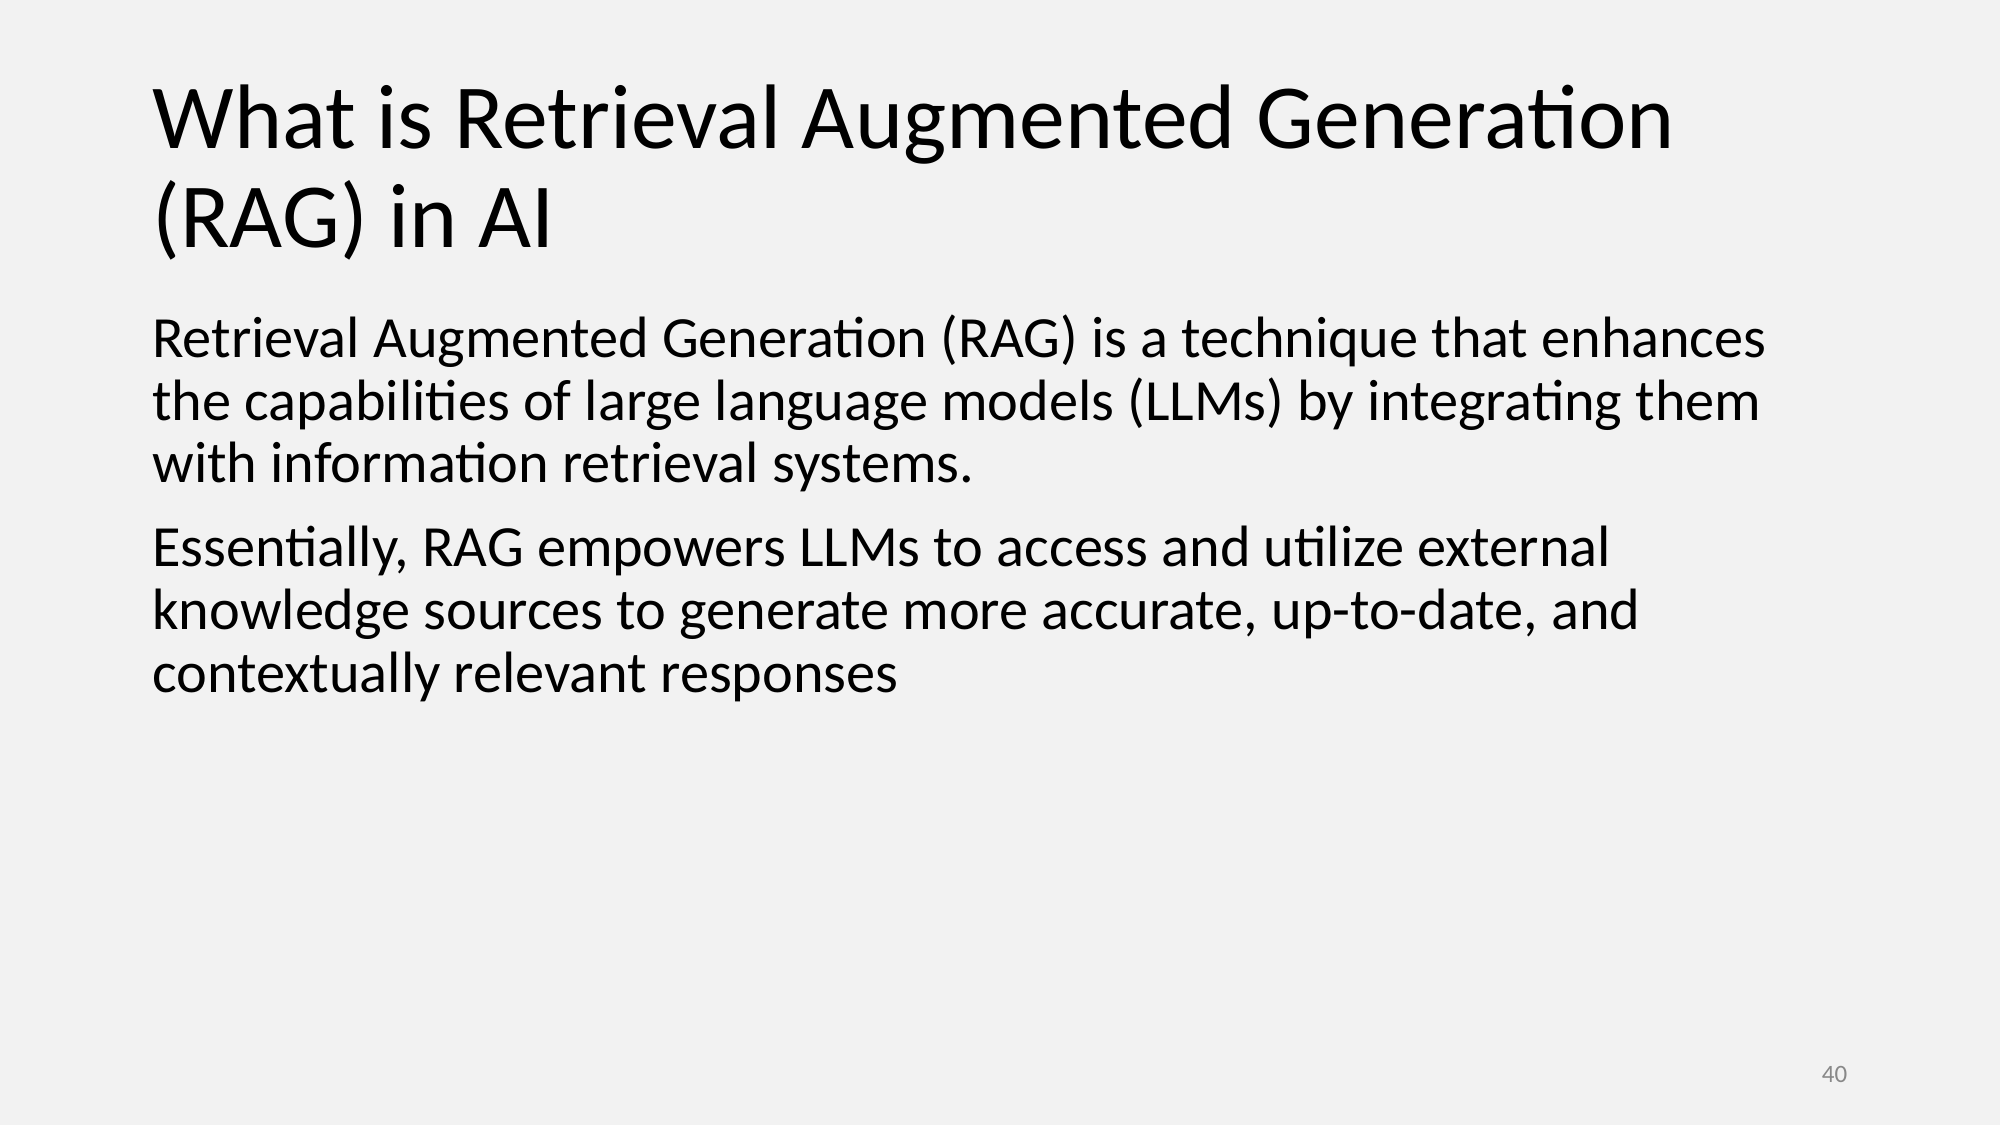

# What is Retrieval Augmented Generation (RAG) in AI
Retrieval Augmented Generation (RAG) is a technique that enhances the capabilities of large language models (LLMs) by integrating them with information retrieval systems.
Essentially, RAG empowers LLMs to access and utilize external knowledge sources to generate more accurate, up-to-date, and contextually relevant responses
40